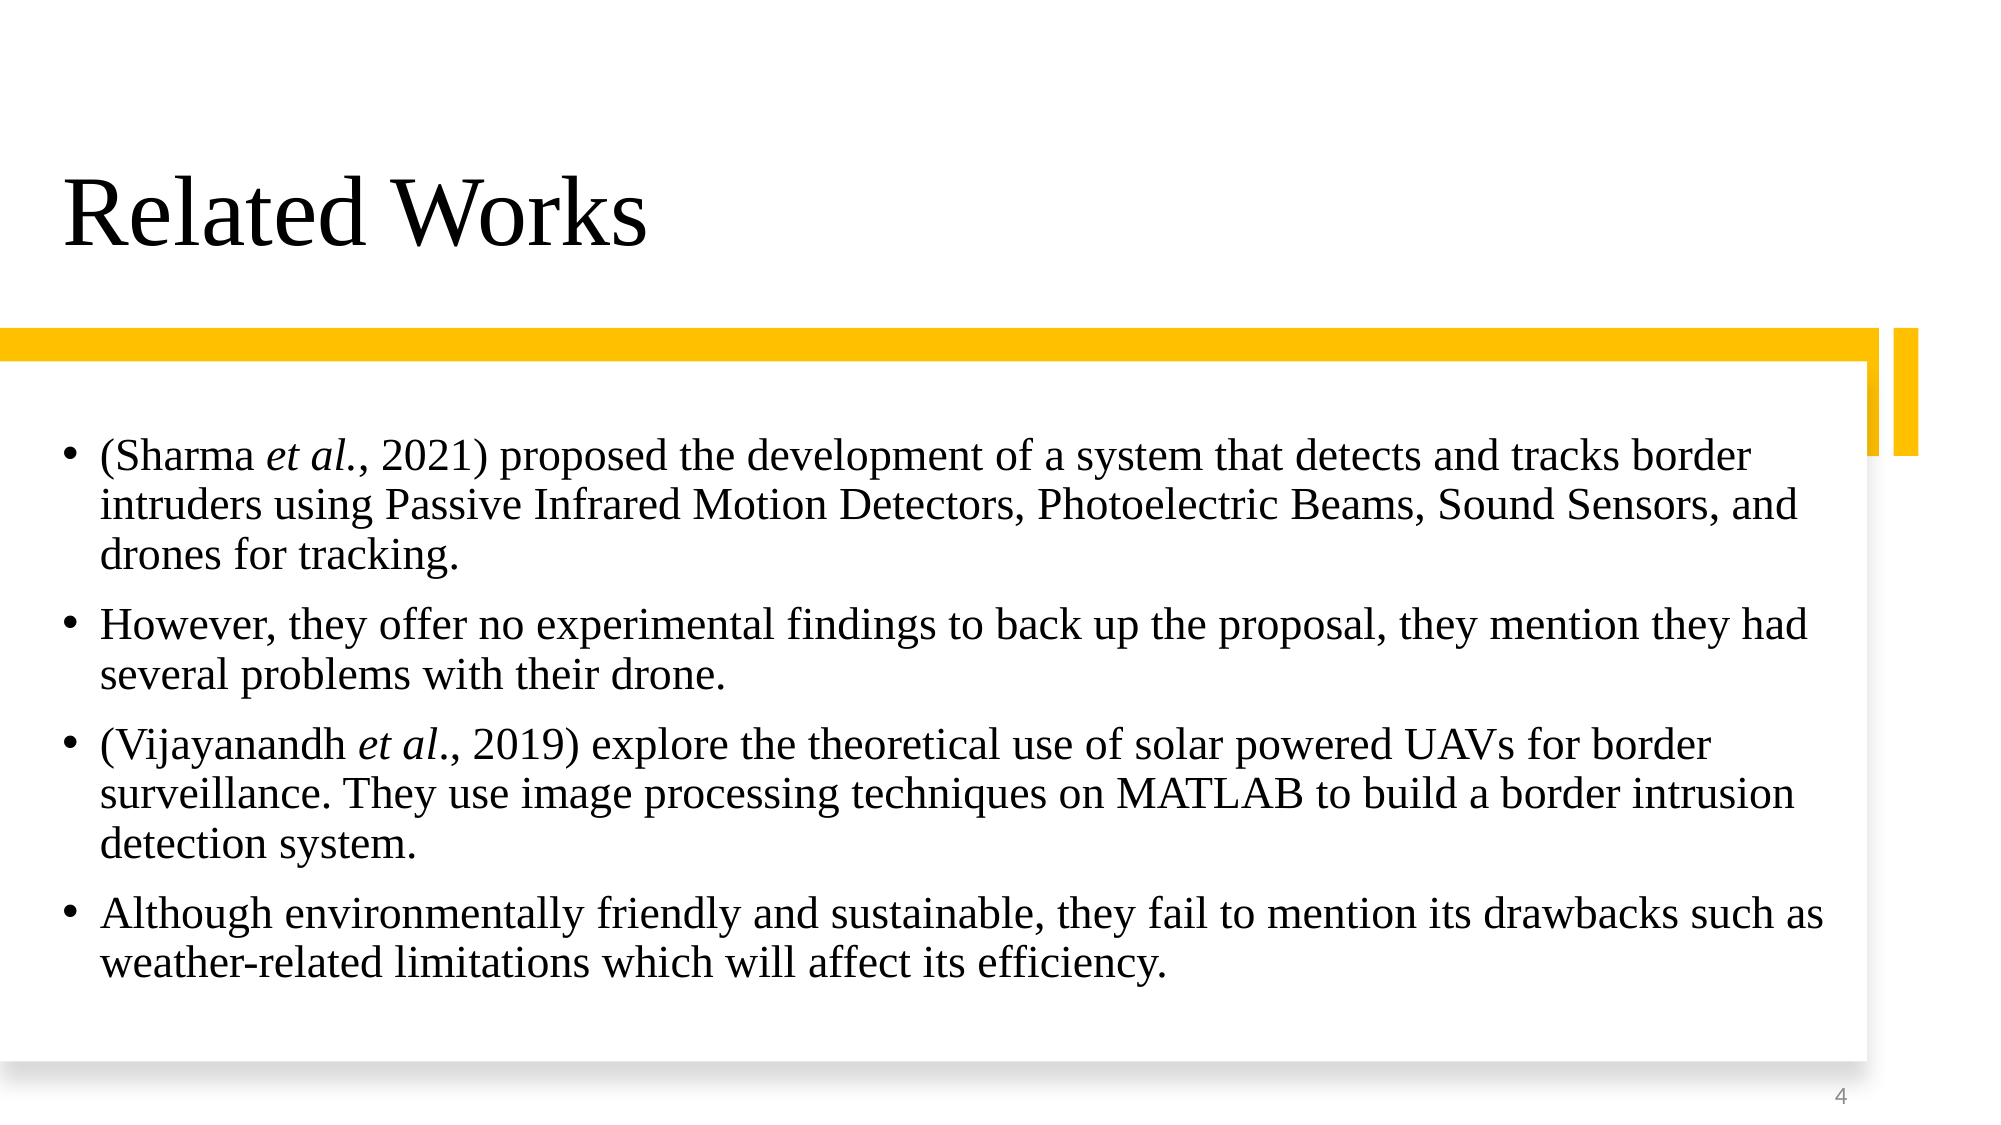

# Related Works

(Sharma et al., 2021) proposed the development of a system that detects and tracks border intruders using Passive Infrared Motion Detectors, Photoelectric Beams, Sound Sensors, and drones for tracking.
However, they offer no experimental findings to back up the proposal, they mention they had several problems with their drone.
(Vijayanandh et al., 2019) explore the theoretical use of solar powered UAVs for border surveillance. They use image processing techniques on MATLAB to build a border intrusion detection system.
Although environmentally friendly and sustainable, they fail to mention its drawbacks such as weather-related limitations which will affect its efficiency.
4